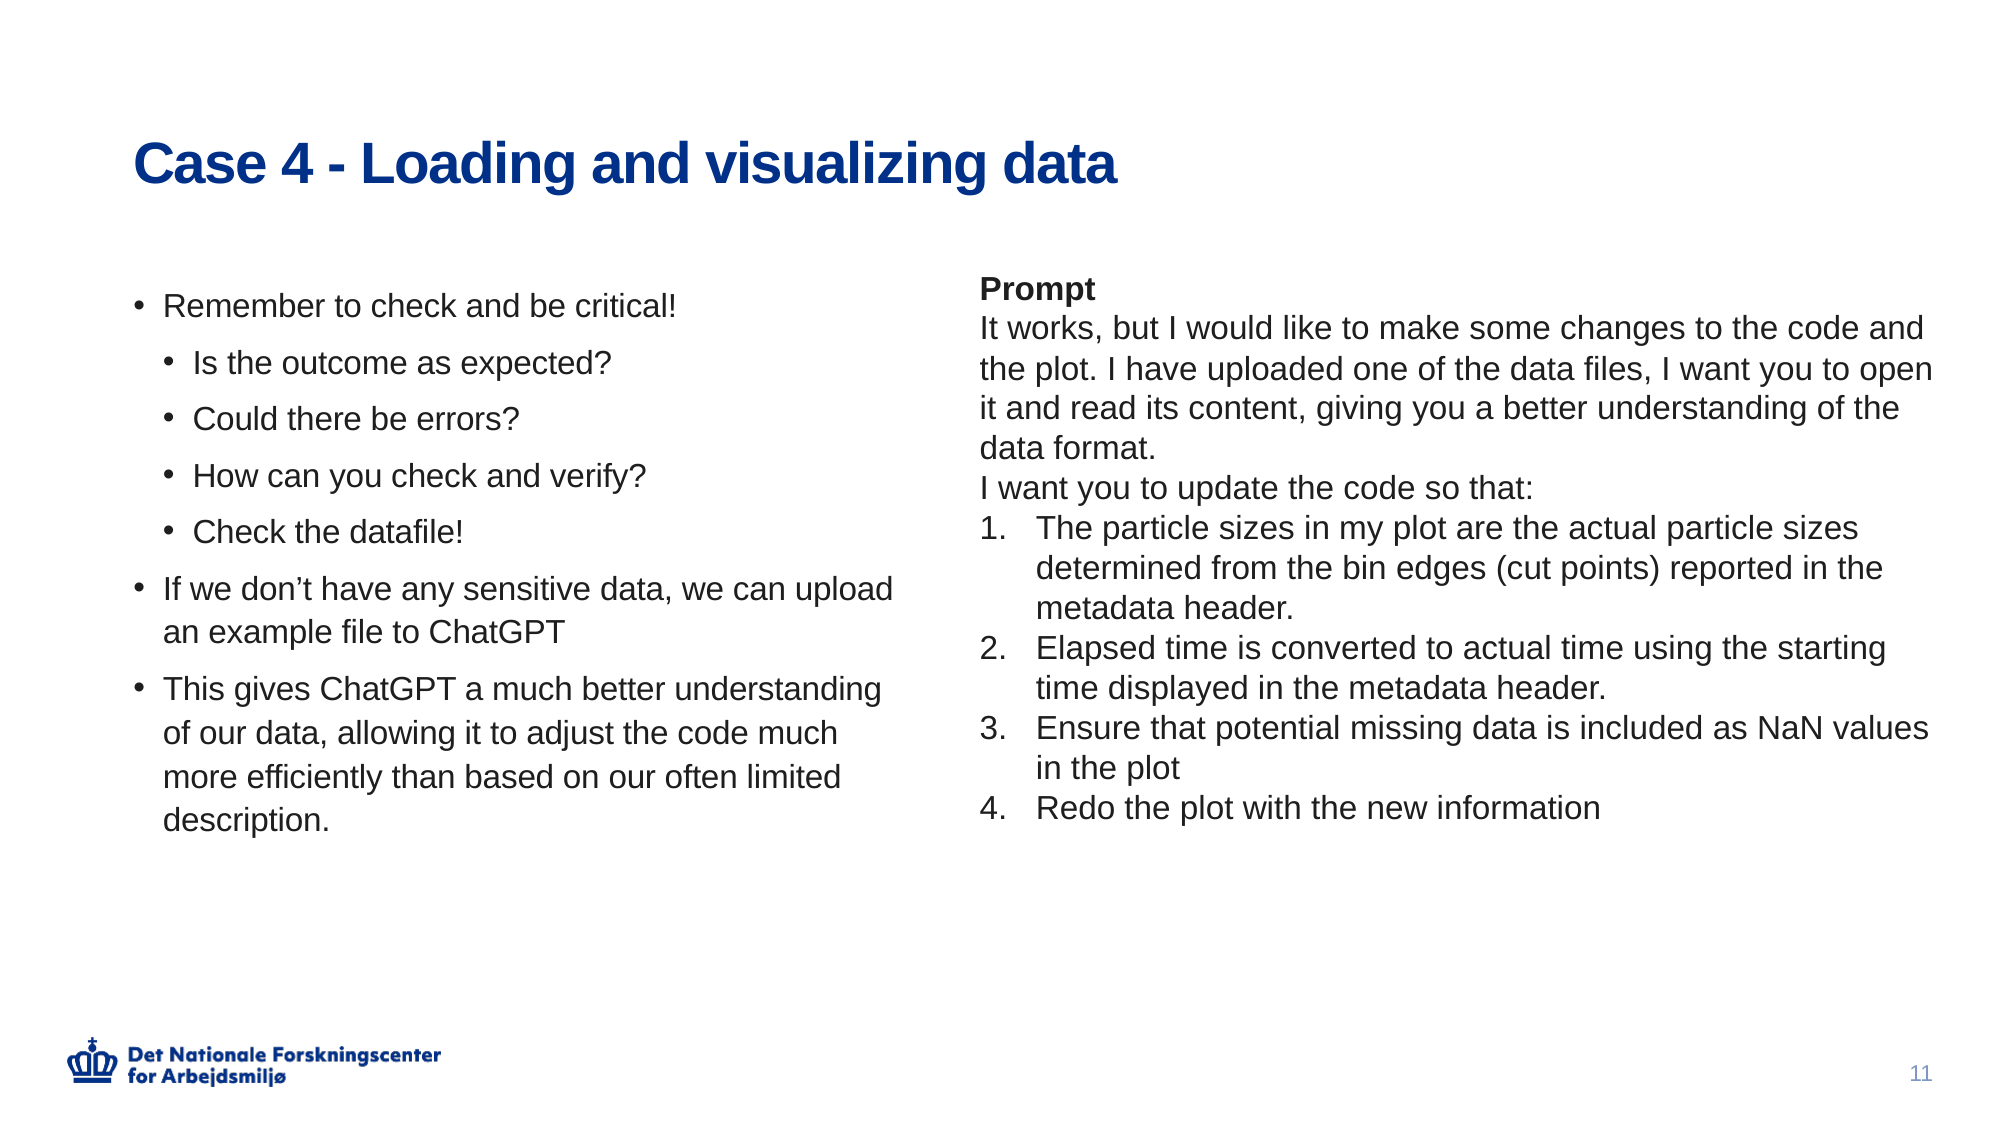

# Case 4 - Loading and visualizing data
Prompt
It works, but I would like to make some changes to the code and the plot. I have uploaded one of the data files, I want you to open it and read its content, giving you a better understanding of the data format.
I want you to update the code so that:
The particle sizes in my plot are the actual particle sizes determined from the bin edges (cut points) reported in the metadata header.
Elapsed time is converted to actual time using the starting time displayed in the metadata header.
Ensure that potential missing data is included as NaN values in the plot
Redo the plot with the new information
Remember to check and be critical!
Is the outcome as expected?
Could there be errors?
How can you check and verify?
Check the datafile!
If we don’t have any sensitive data, we can upload an example file to ChatGPT
This gives ChatGPT a much better understanding of our data, allowing it to adjust the code much more efficiently than based on our often limited description.
11